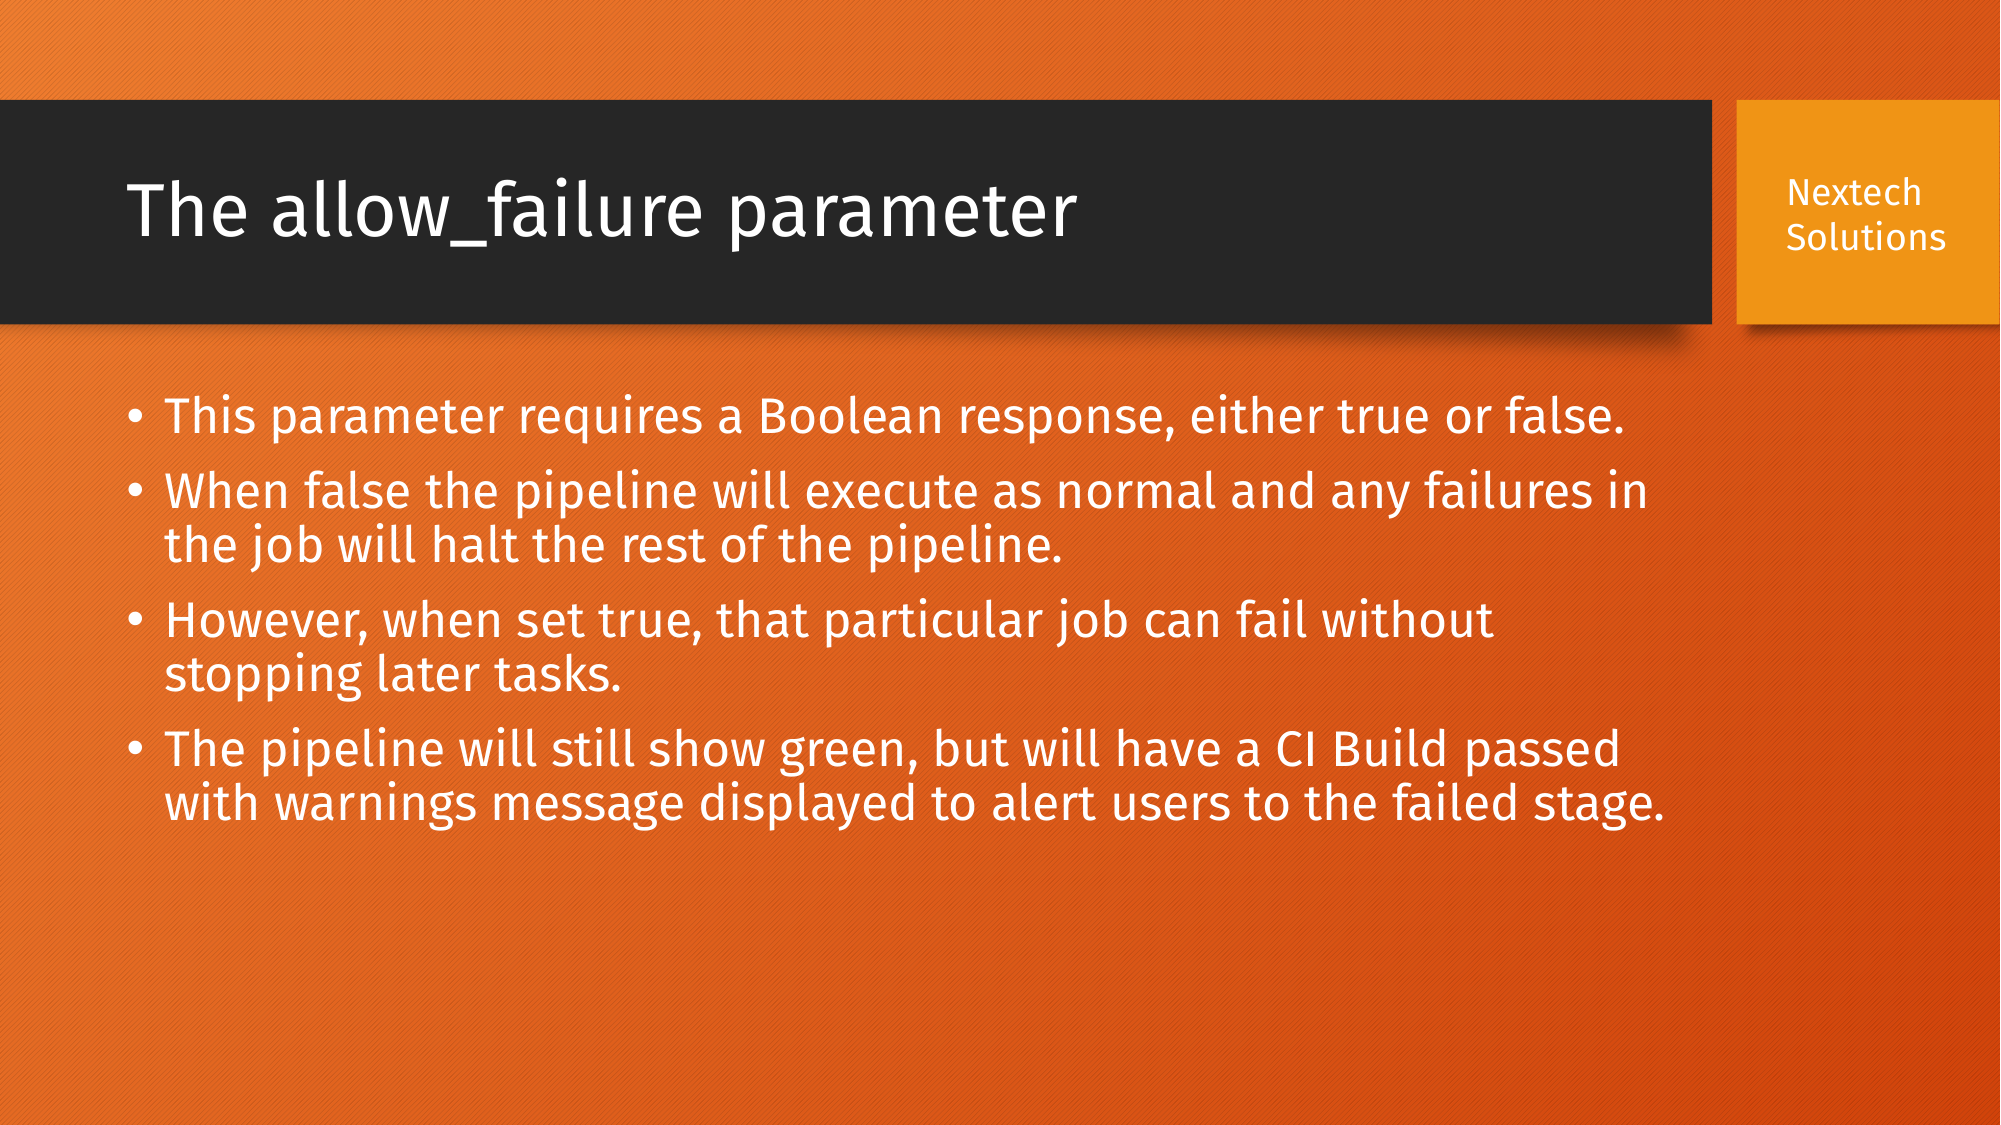

# The allow_failure parameter
Nextech Solutions
This parameter requires a Boolean response, either true or false.
When false the pipeline will execute as normal and any failures in the job will halt the rest of the pipeline.
However, when set true, that particular job can fail without stopping later tasks.
The pipeline will still show green, but will have a CI Build passed with warnings message displayed to alert users to the failed stage.